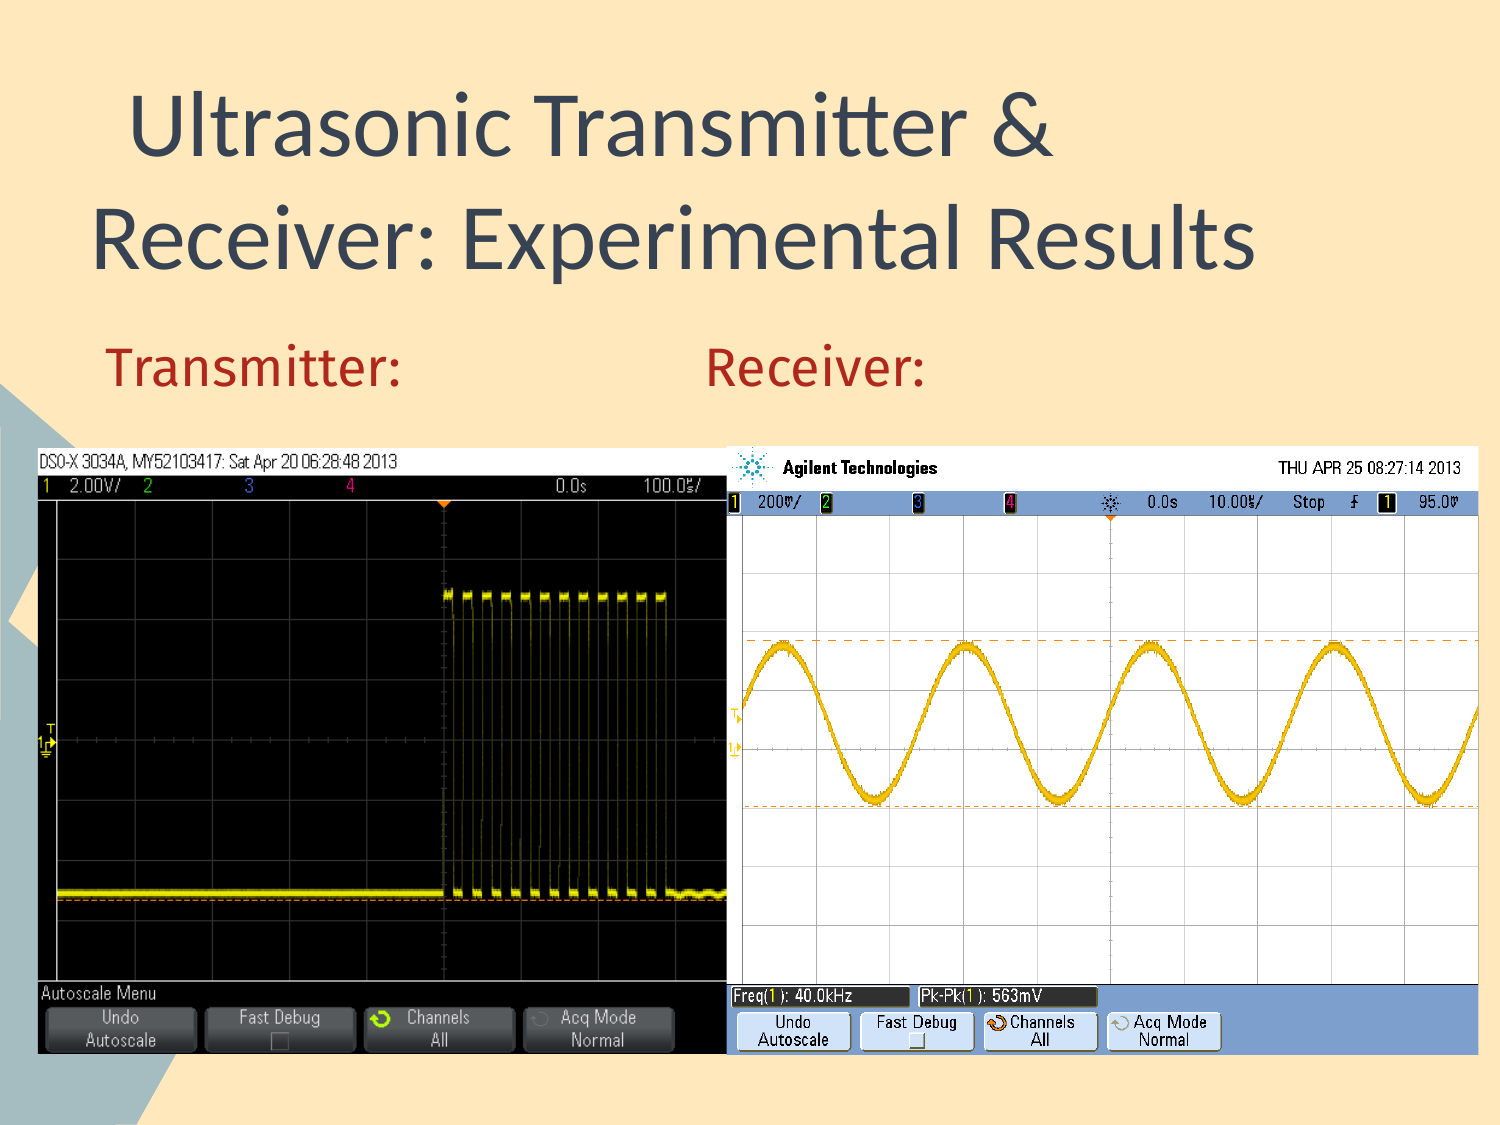

# Ultrasonic Transmitter & Receiver: Experimental Results
Transmitter:                     Receiver: